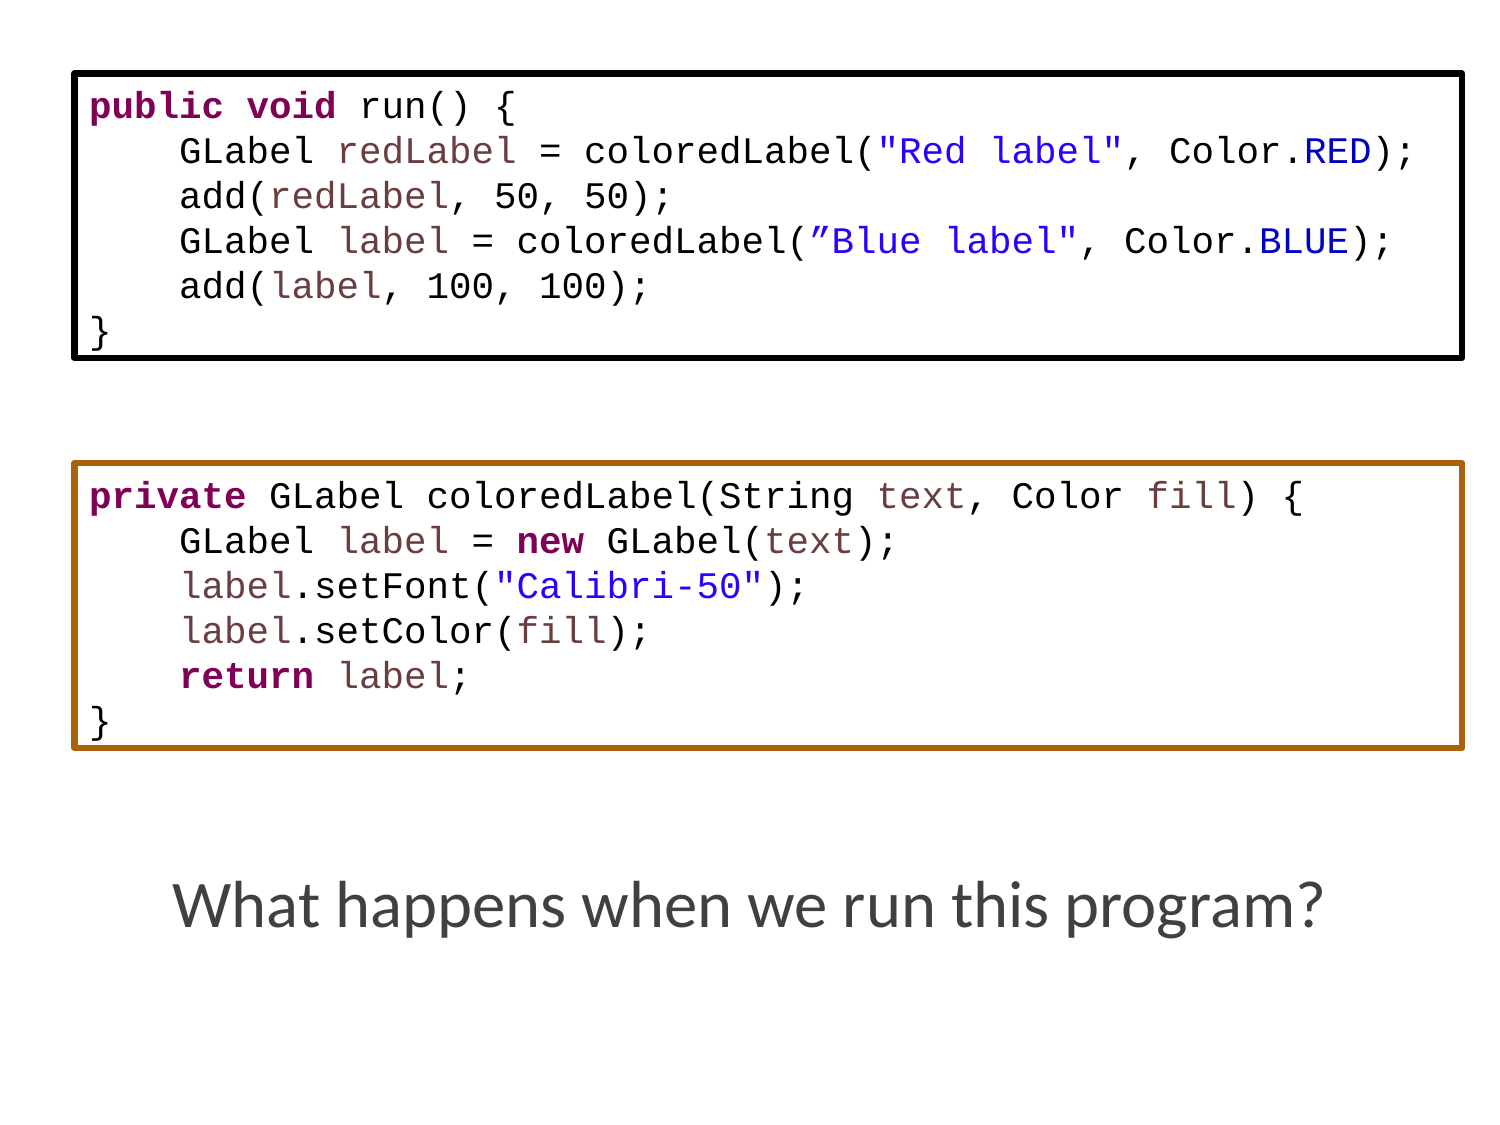

public void run() {
    GLabel redLabel = coloredLabel("Red label", Color.RED);
    add(redLabel, 50, 50);
    GLabel label = coloredLabel(”Blue label", Color.BLUE);
    add(label, 100, 100);
}
private GLabel coloredLabel(String text, Color fill) {
    GLabel label = new GLabel(text);
    label.setFont("Calibri-50");
    label.setColor(fill);
    return label;
}
What happens when we run this program?